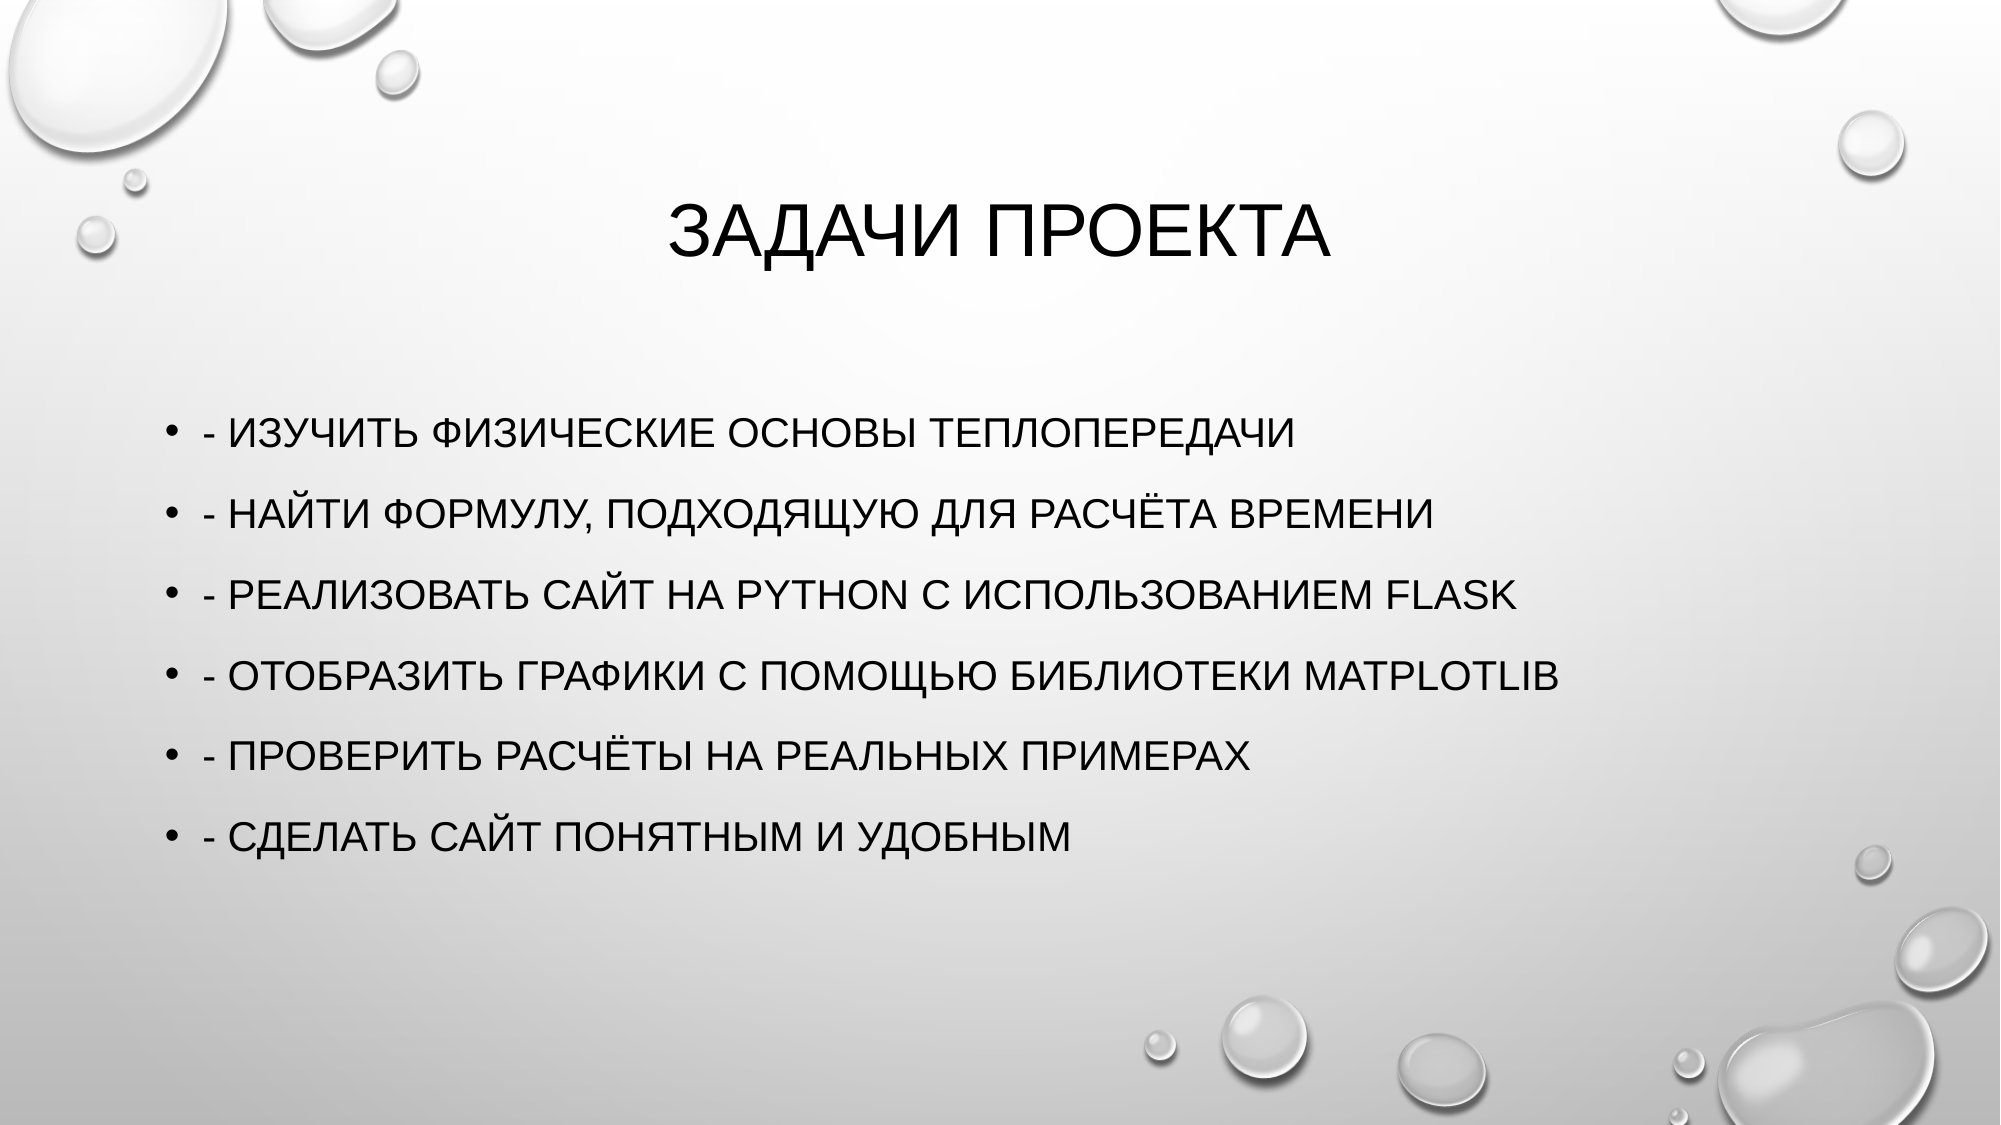

# Задачи проекта
- Изучить физические основы теплопередачи
- Найти формулу, подходящую для расчёта времени
- Реализовать сайт на Python с использованием Flask
- Отобразить графики с помощью библиотеки Matplotlib
- Проверить расчёты на реальных примерах
- Сделать сайт понятным и удобным